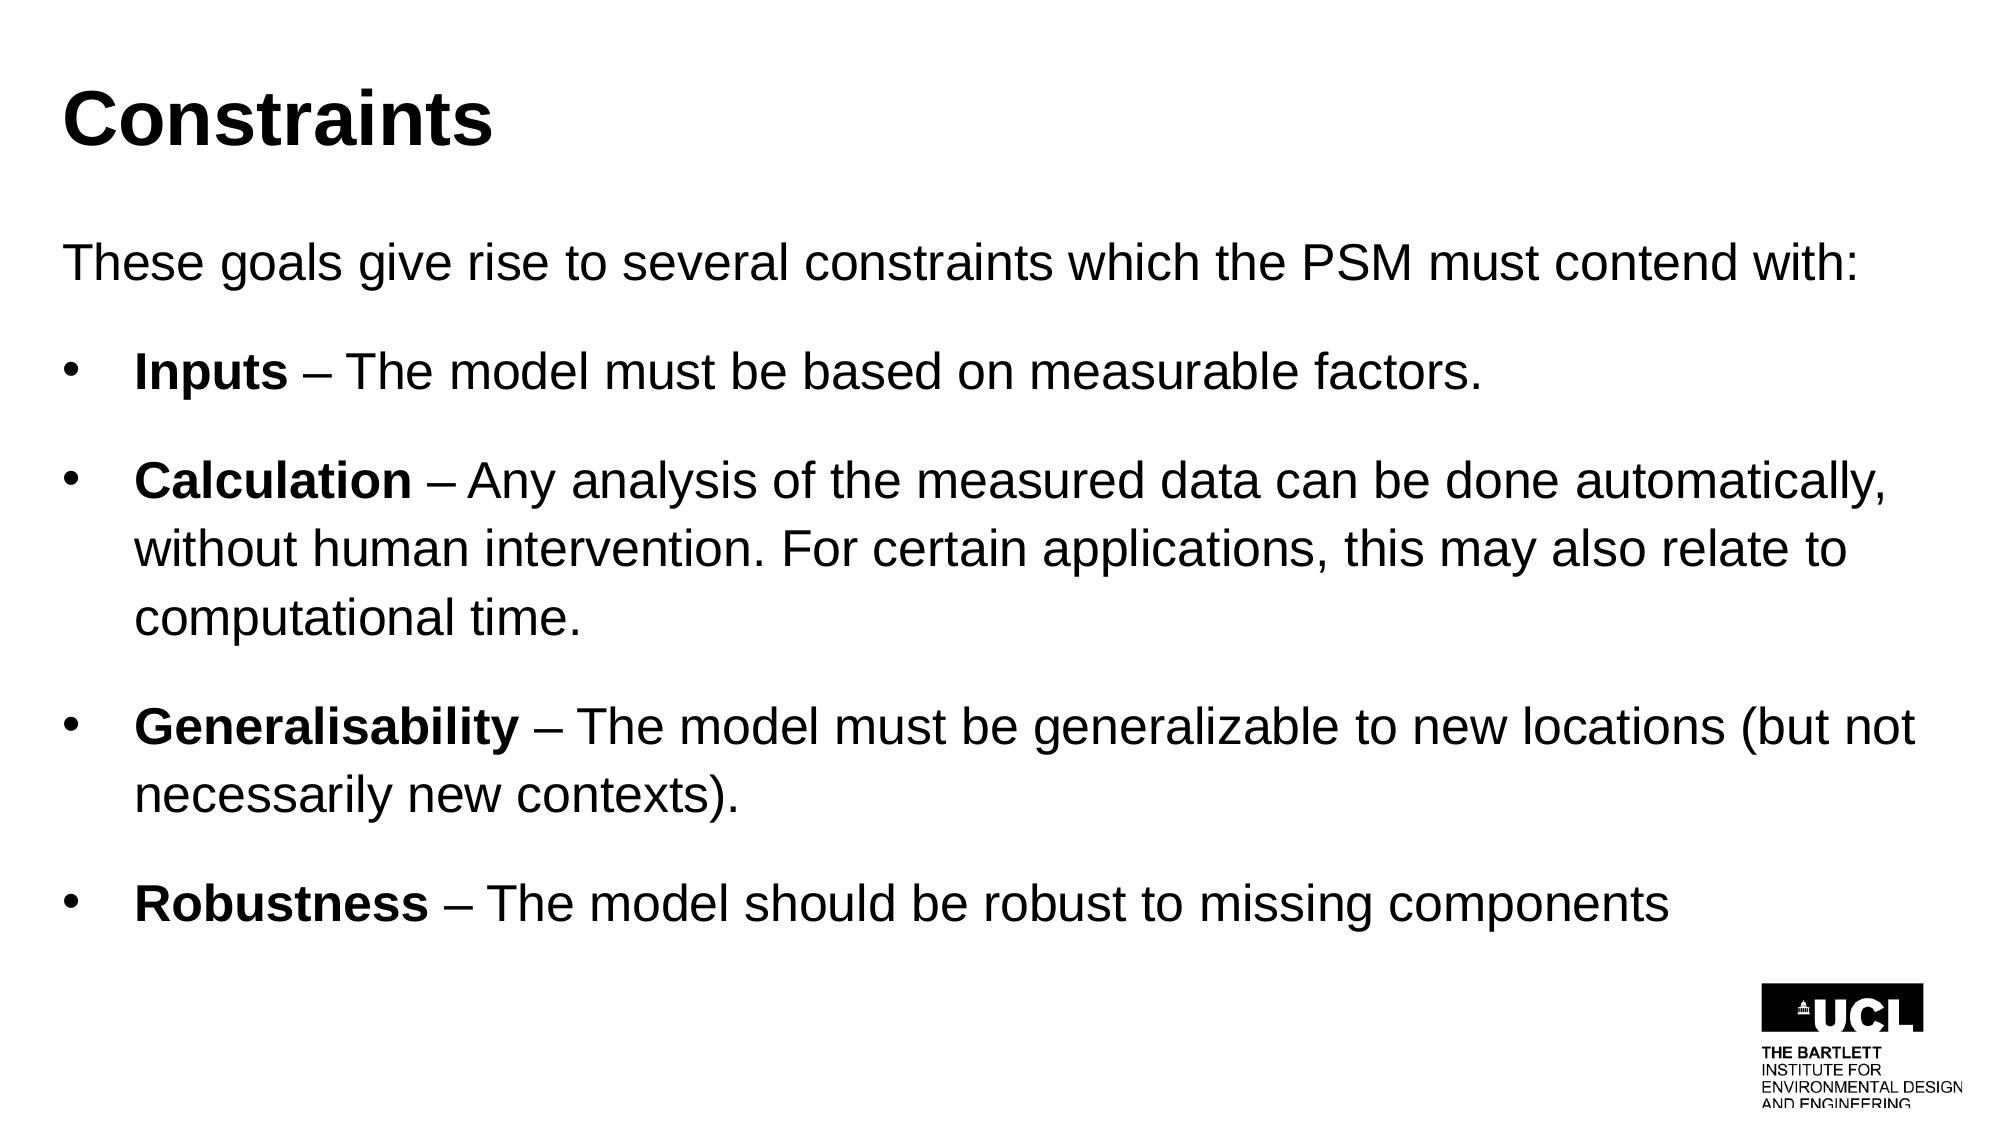

# Constraints
These goals give rise to several constraints which the PSM must contend with:
Inputs – The model must be based on measurable factors.
Calculation – Any analysis of the measured data can be done automatically, without human intervention. For certain applications, this may also relate to computational time.
Generalisability – The model must be generalizable to new locations (but not necessarily new contexts).
Robustness – The model should be robust to missing components